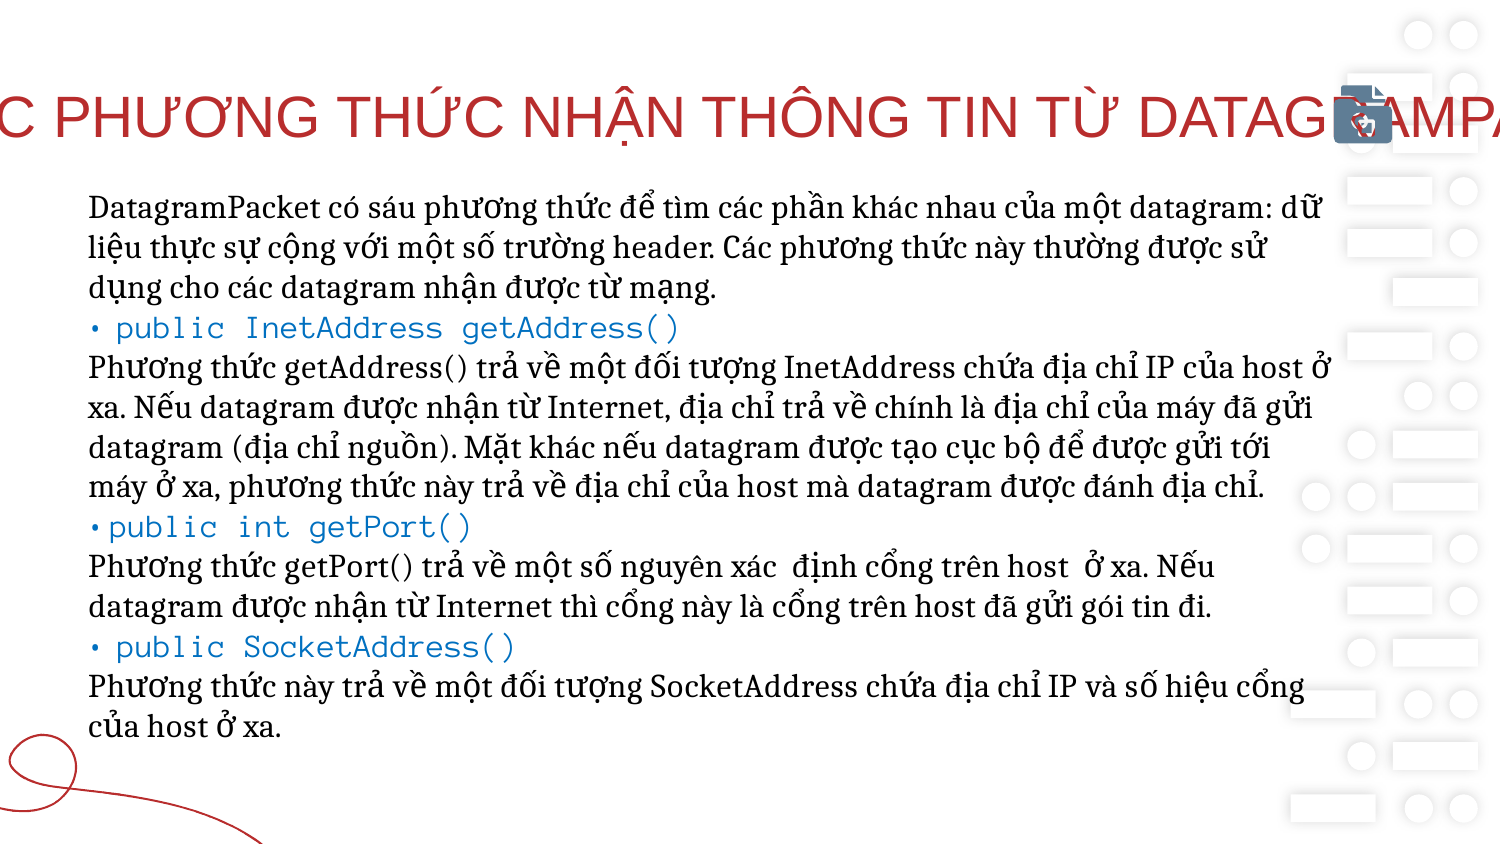

13.2.3. CÁC PHƯƠNG THỨC NHẬN THÔNG TIN TỪ DATAGRAMPACKET

DatagramPacket có sáu phương thức để tìm các phần khác nhau của một datagram: dữ liệu thực sự cộng với một số trường header. Các phương thức này thường được sử dụng cho các datagram nhận được từ mạng.
•  public InetAddress getAddress()
Phương thức getAddress() trả về một đối tượng InetAddress chứa địa chỉ IP của host ở xa. Nếu datagram được nhận từ Internet, địa chỉ trả về chính là địa chỉ của máy đã gửi datagram (địa chỉ nguồn). Mặt khác nếu datagram được tạo cục bộ để được gửi tới máy ở xa, phương thức này trả về địa chỉ của host mà datagram được đánh địa chỉ.
• public int getPort()
Phương thức getPort() trả về một số nguyên xác  định cổng trên host  ở xa. Nếu datagram được nhận từ Internet thì cổng này là cổng trên host đã gửi gói tin đi.
•  public SocketAddress()
Phương thức này trả về một đối tượng SocketAddress chứa địa chỉ IP và số hiệu cổng của host ở xa.